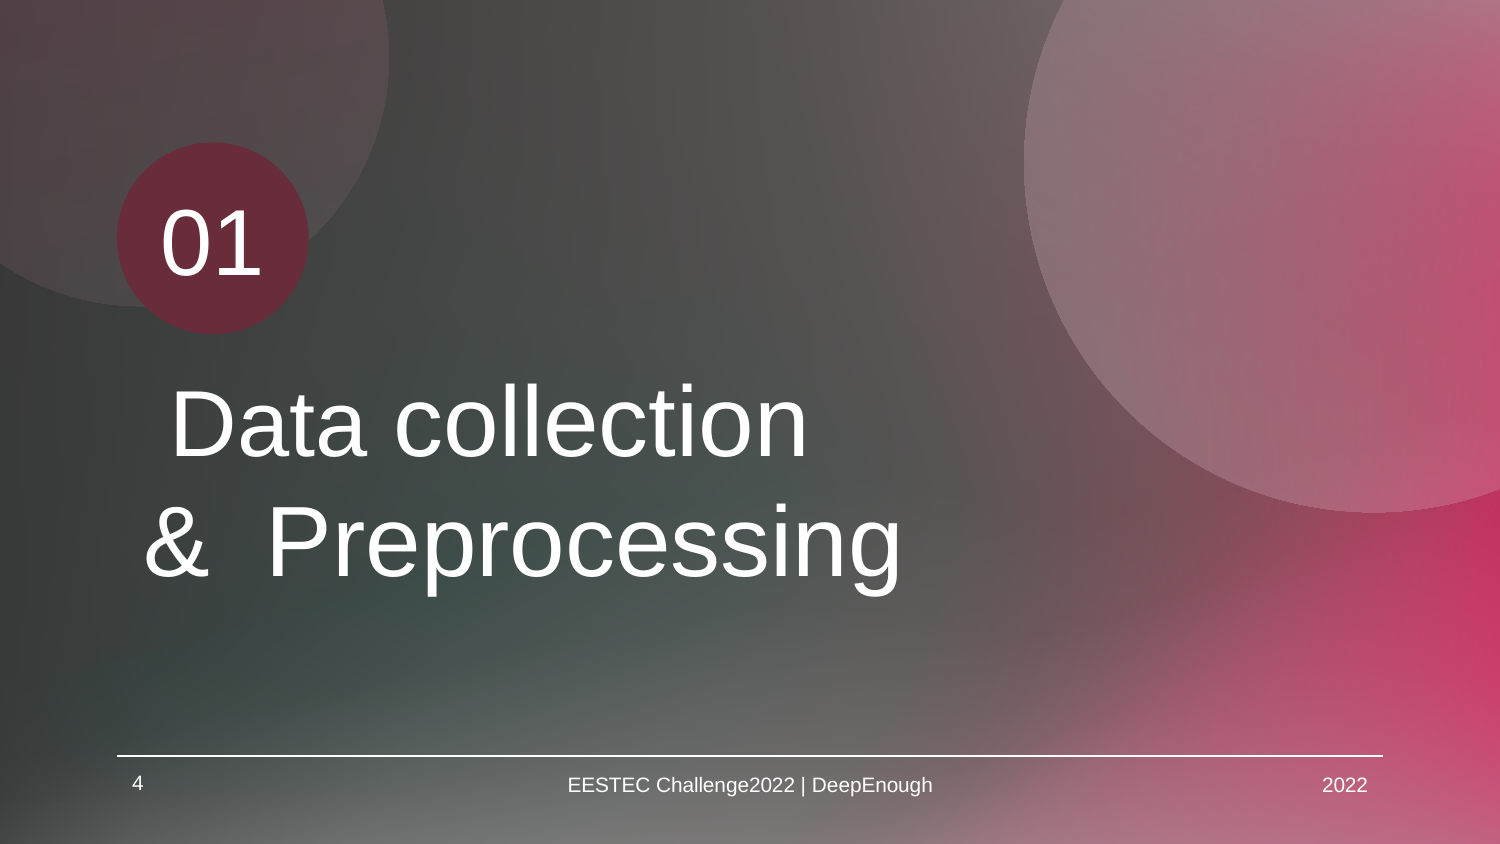

01
# Data collection &  Preprocessing
4
EESTEC Challenge2022 | DeepEnough
2022